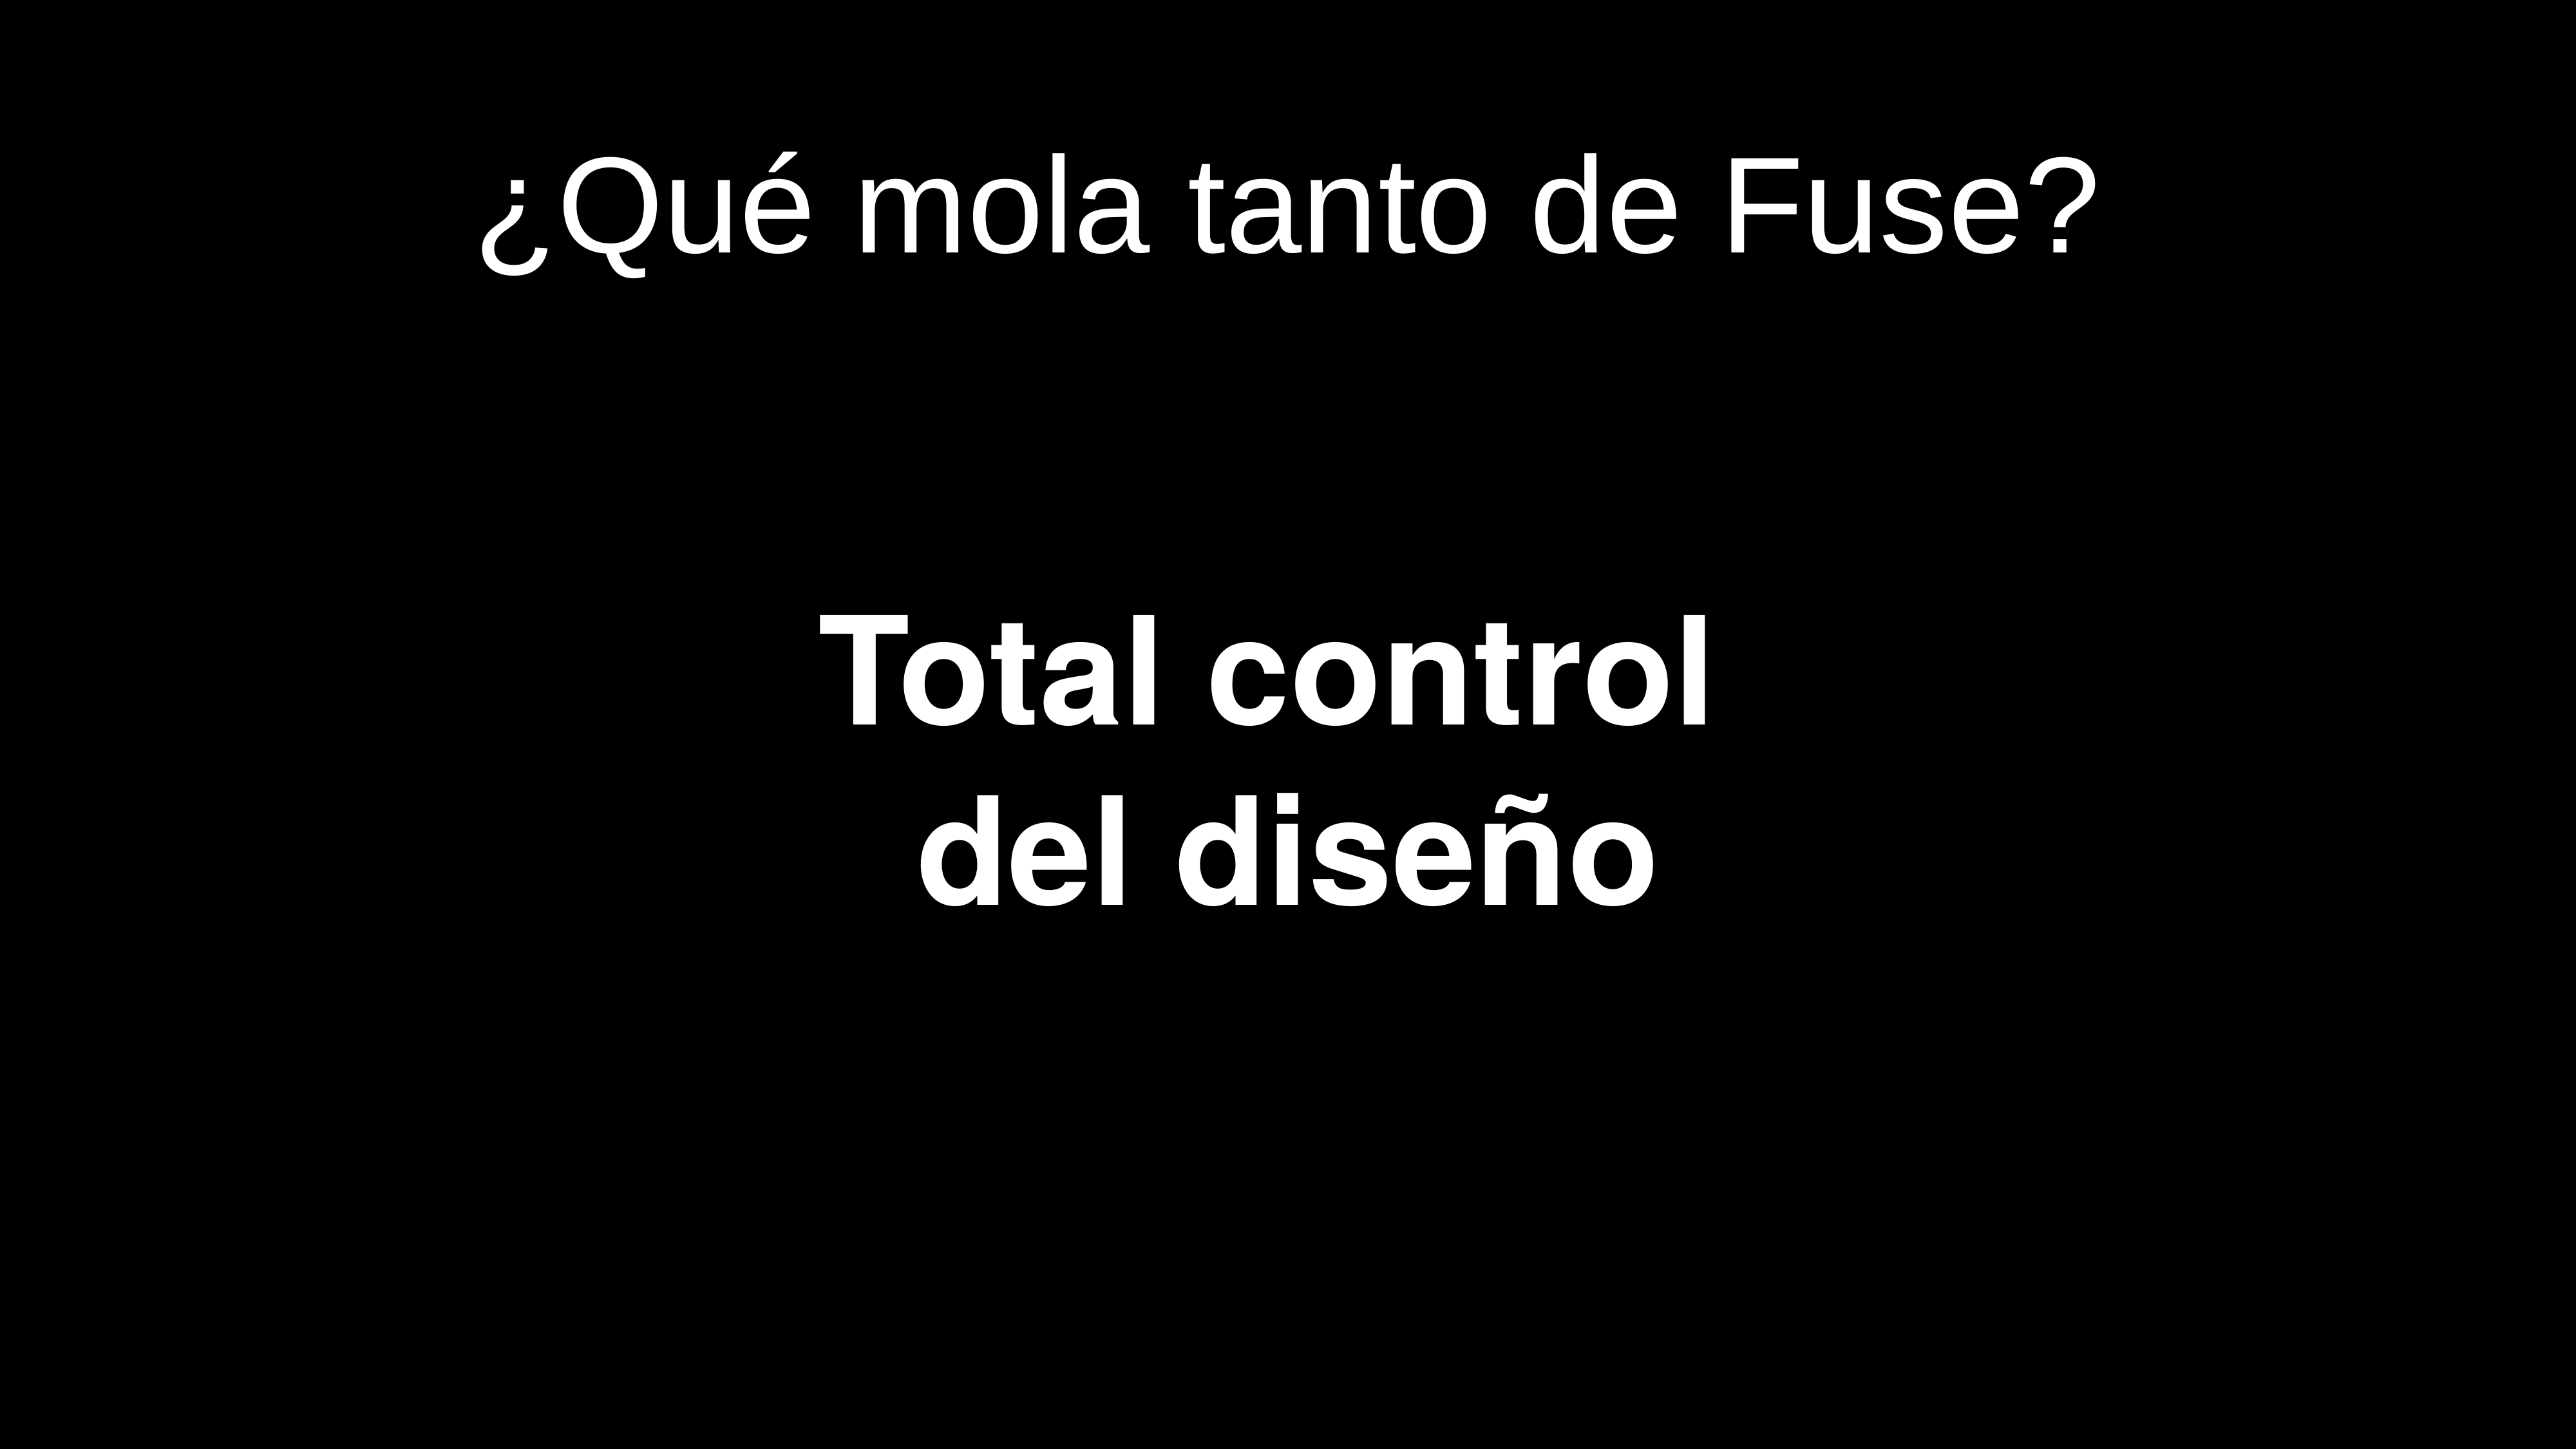

# ¿Qué mola tanto de Fuse?

Total control
del diseño